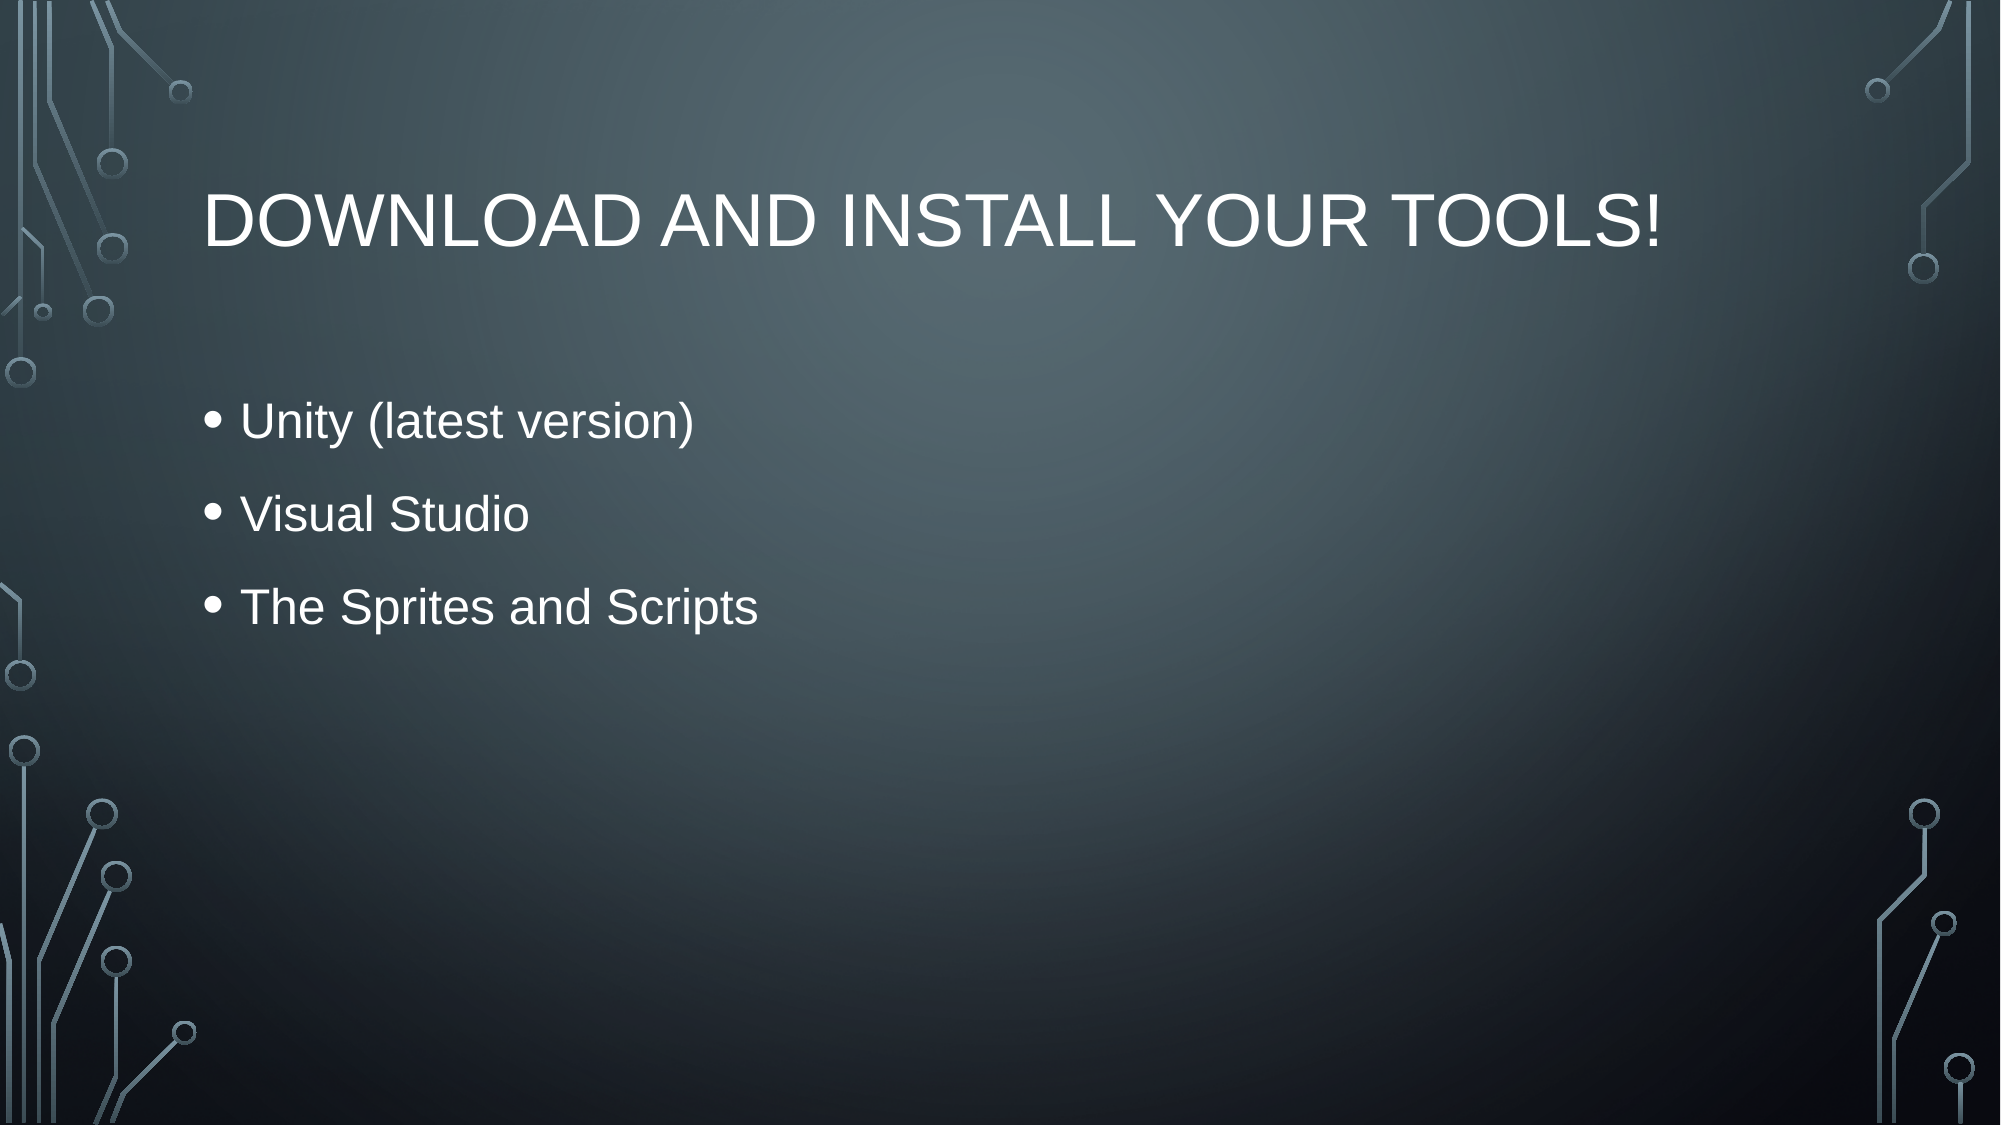

# Download and install your tools!
Unity (latest version)
Visual Studio
The Sprites and Scripts